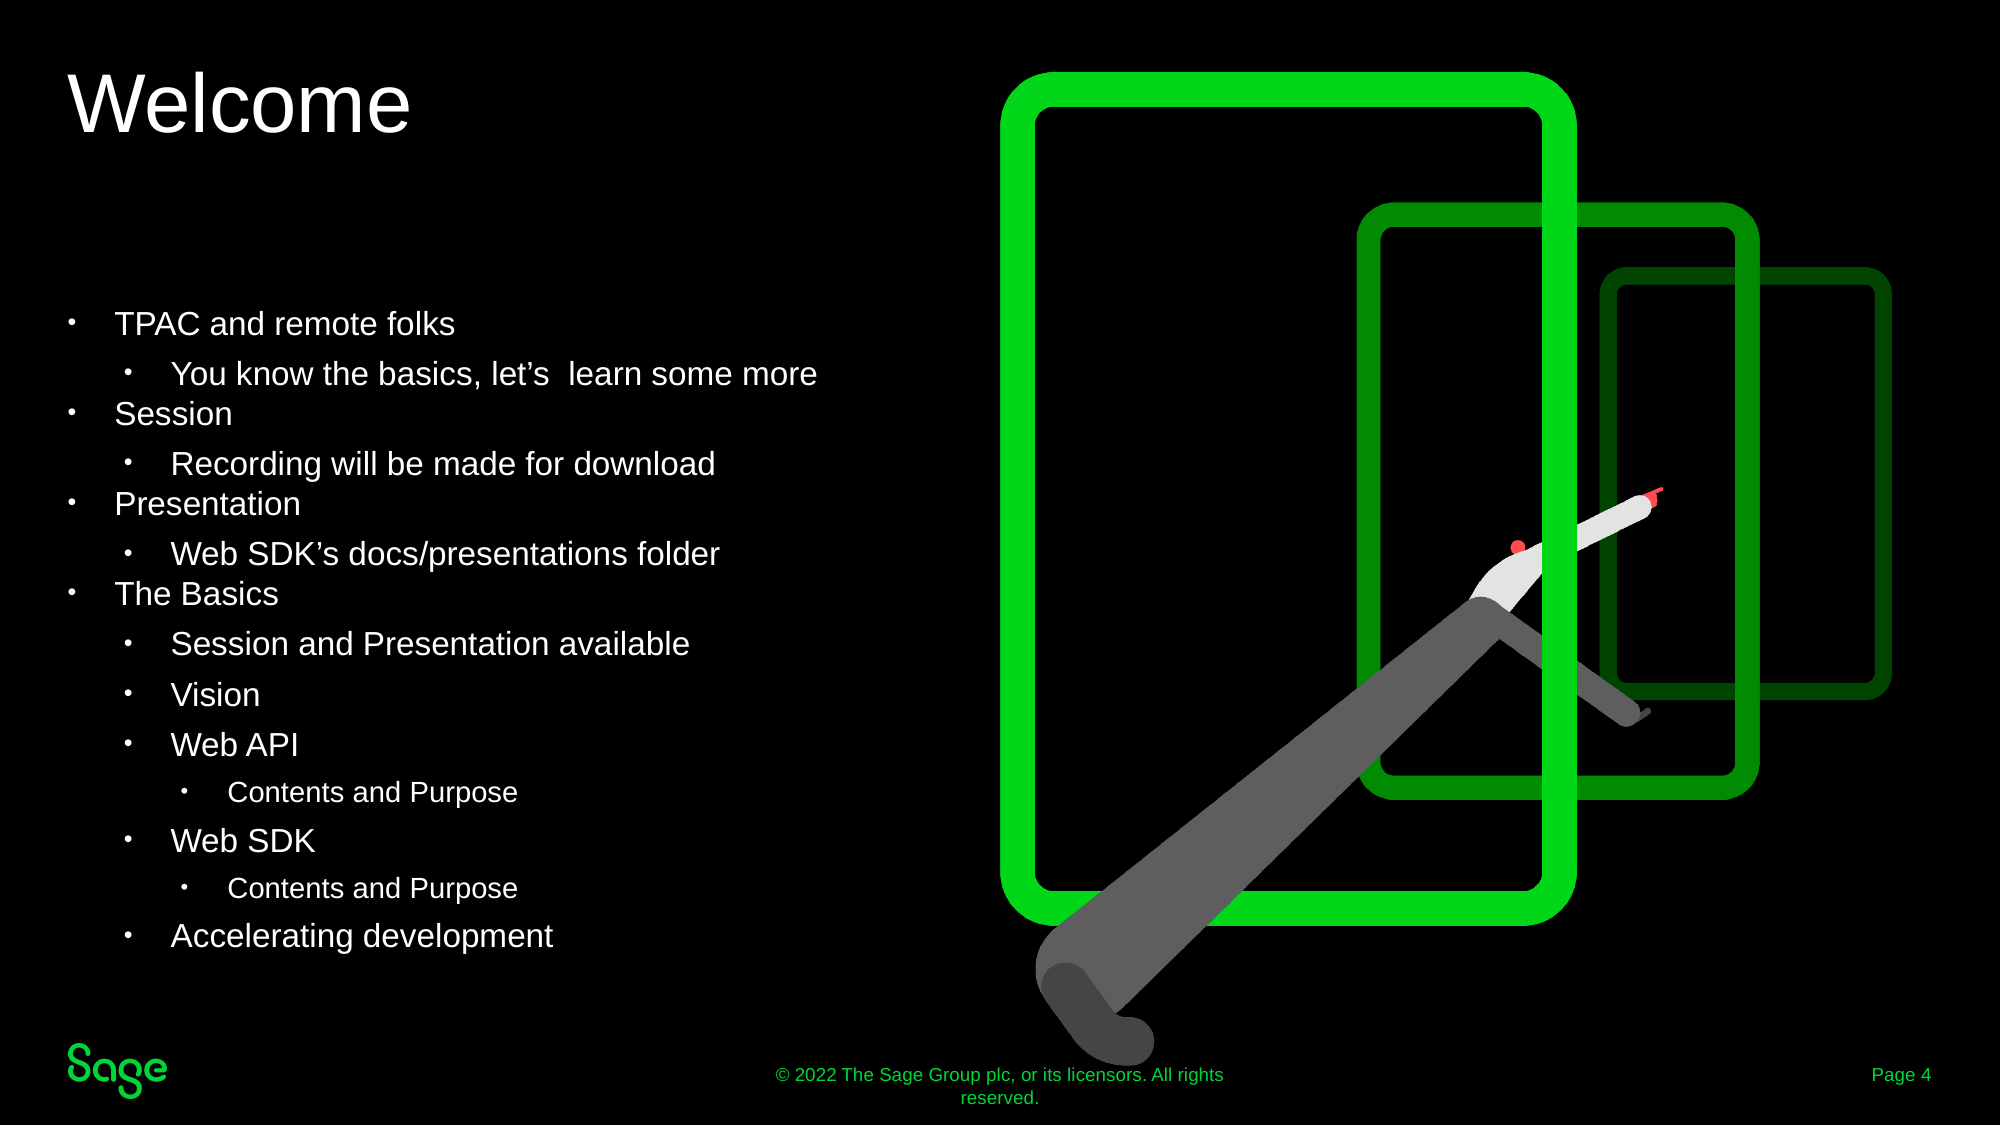

# Welcome
TPAC and remote folks
You know the basics, let’s  learn some more
Session
Recording will be made for download
Presentation
Web SDK’s docs/presentations folder
The Basics
Session and Presentation available
Vision
Web API
Contents and Purpose
Web SDK
Contents and Purpose
Accelerating development
Page 4